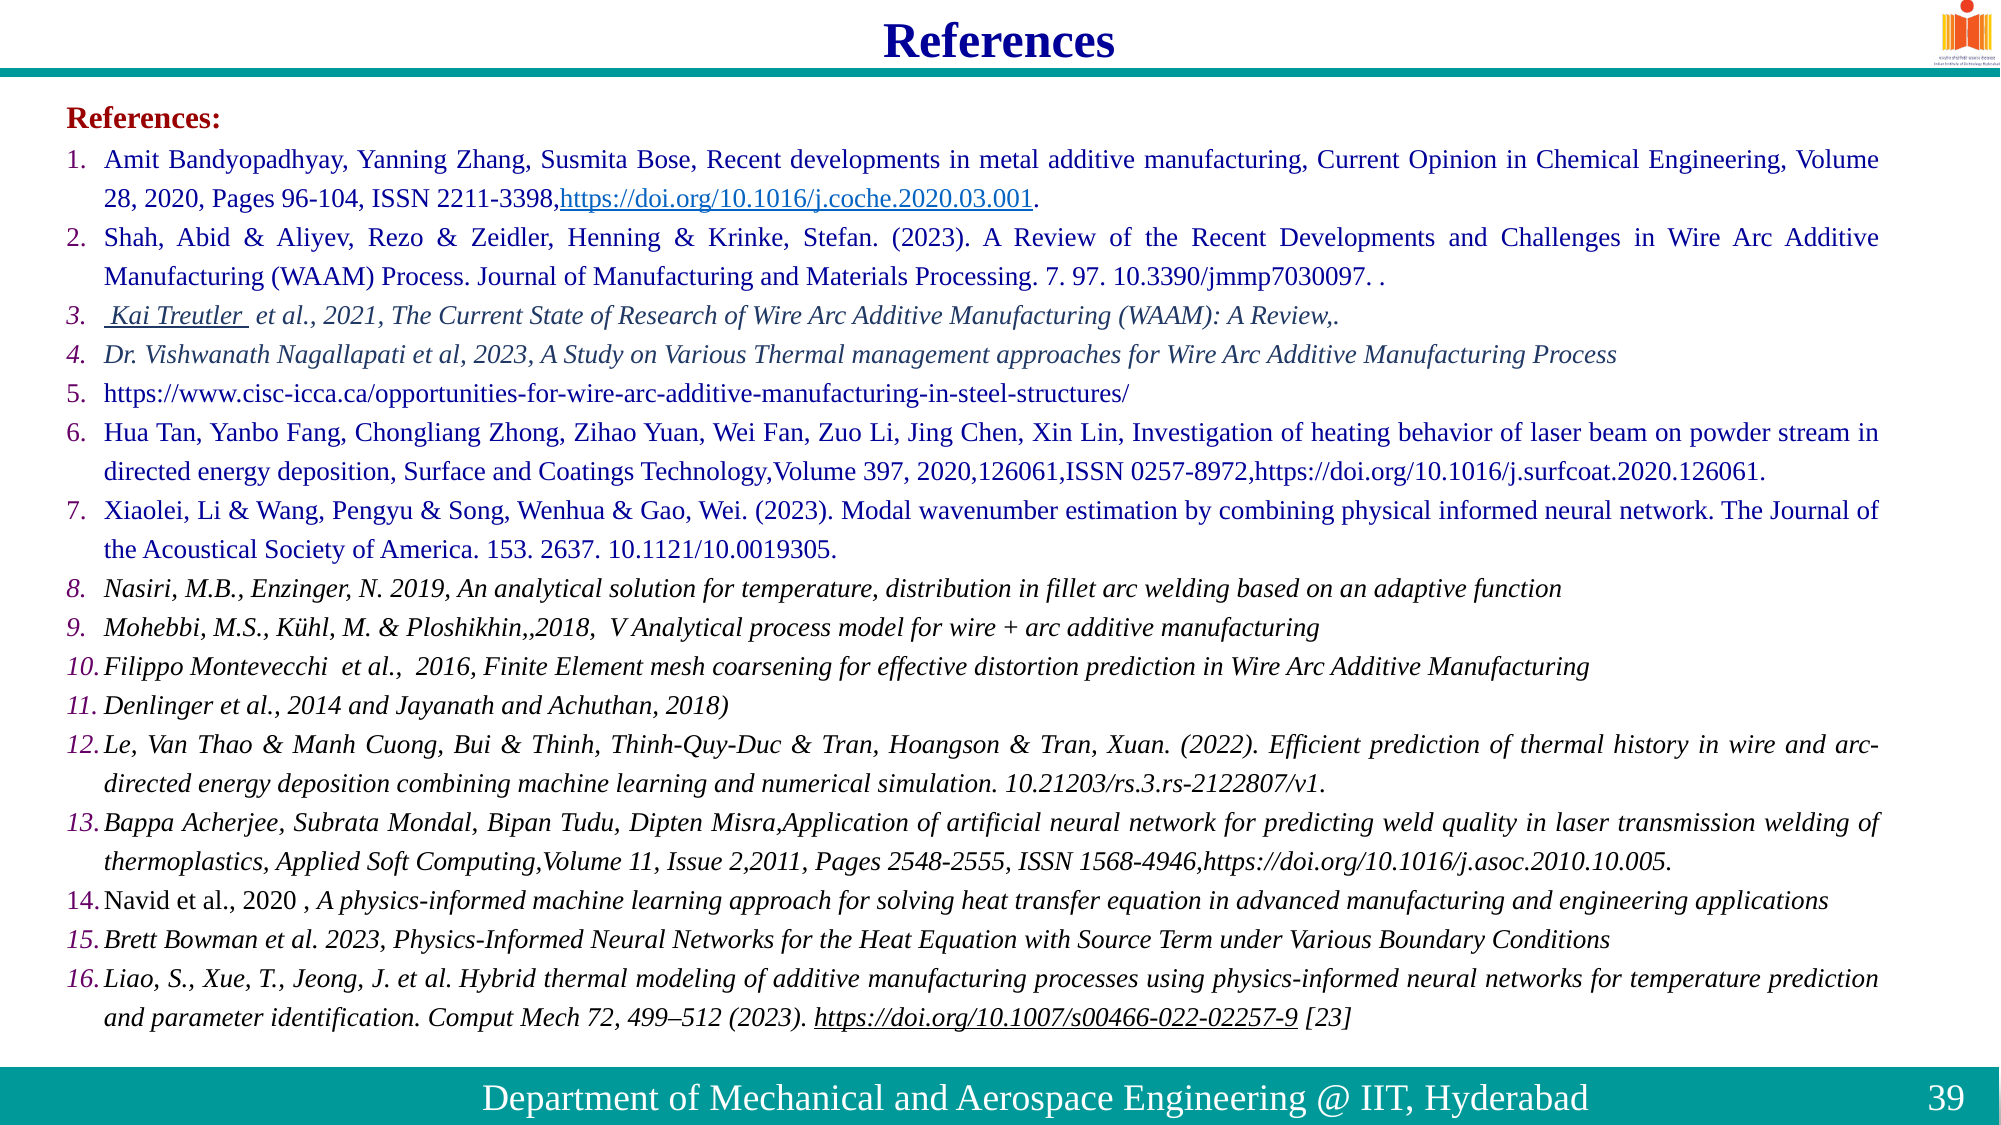

References
References:
Amit Bandyopadhyay, Yanning Zhang, Susmita Bose, Recent developments in metal additive manufacturing, Current Opinion in Chemical Engineering, Volume 28, 2020, Pages 96-104, ISSN 2211-3398,https://doi.org/10.1016/j.coche.2020.03.001.
Shah, Abid & Aliyev, Rezo & Zeidler, Henning & Krinke, Stefan. (2023). A Review of the Recent Developments and Challenges in Wire Arc Additive Manufacturing (WAAM) Process. Journal of Manufacturing and Materials Processing. 7. 97. 10.3390/jmmp7030097. .
 Kai Treutler  et al., 2021, The Current State of Research of Wire Arc Additive Manufacturing (WAAM): A Review,.
Dr. Vishwanath Nagallapati et al, 2023, A Study on Various Thermal management approaches for Wire Arc Additive Manufacturing Process
https://www.cisc-icca.ca/opportunities-for-wire-arc-additive-manufacturing-in-steel-structures/
Hua Tan, Yanbo Fang, Chongliang Zhong, Zihao Yuan, Wei Fan, Zuo Li, Jing Chen, Xin Lin, Investigation of heating behavior of laser beam on powder stream in directed energy deposition, Surface and Coatings Technology,Volume 397, 2020,126061,ISSN 0257-8972,https://doi.org/10.1016/j.surfcoat.2020.126061.
Xiaolei, Li & Wang, Pengyu & Song, Wenhua & Gao, Wei. (2023). Modal wavenumber estimation by combining physical informed neural network. The Journal of the Acoustical Society of America. 153. 2637. 10.1121/10.0019305.
Nasiri, M.B., Enzinger, N. 2019, An analytical solution for temperature, distribution in fillet arc welding based on an adaptive function
Mohebbi, M.S., Kühl, M. & Ploshikhin,,2018,  V Analytical process model for wire + arc additive manufacturing
Filippo Montevecchi  et al.,  2016, Finite Element mesh coarsening for effective distortion prediction in Wire Arc Additive Manufacturing
Denlinger et al., 2014 and Jayanath and Achuthan, 2018)
Le, Van Thao & Manh Cuong, Bui & Thinh, Thinh-Quy-Duc & Tran, Hoangson & Tran, Xuan. (2022). Efficient prediction of thermal history in wire and arc-directed energy deposition combining machine learning and numerical simulation. 10.21203/rs.3.rs-2122807/v1.
Bappa Acherjee, Subrata Mondal, Bipan Tudu, Dipten Misra,Application of artificial neural network for predicting weld quality in laser transmission welding of thermoplastics, Applied Soft Computing,Volume 11, Issue 2,2011, Pages 2548-2555, ISSN 1568-4946,https://doi.org/10.1016/j.asoc.2010.10.005.
Navid et al., 2020 , A physics-informed machine learning approach for solving heat transfer equation in advanced manufacturing and engineering applications
Brett Bowman et al. 2023, Physics-Informed Neural Networks for the Heat Equation with Source Term under Various Boundary Conditions
Liao, S., Xue, T., Jeong, J. et al. Hybrid thermal modeling of additive manufacturing processes using physics-informed neural networks for temperature prediction and parameter identification. Comput Mech 72, 499–512 (2023). https://doi.org/10.1007/s00466-022-02257-9 [23]

39